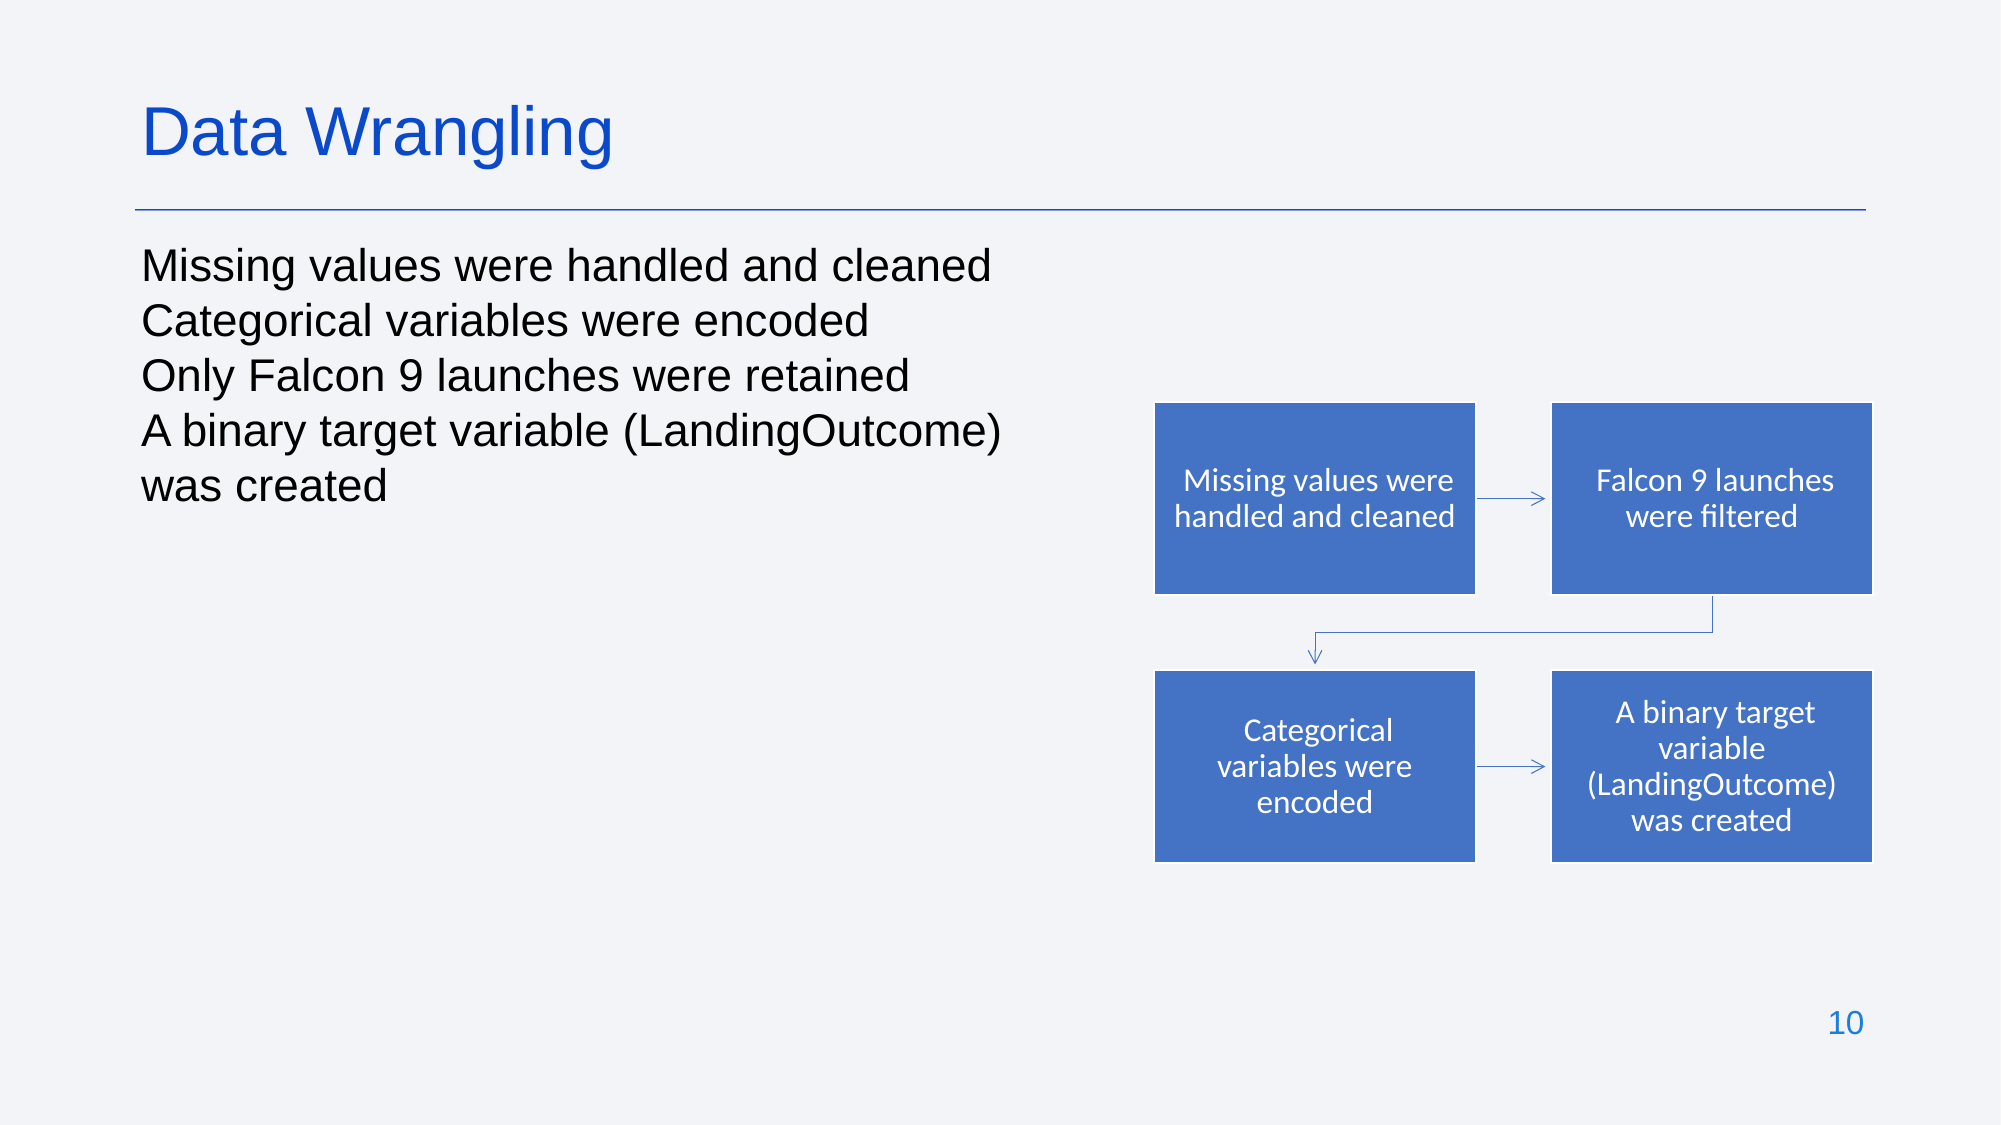

Data Wrangling
Missing values were handled and cleaned
Categorical variables were encoded
Only Falcon 9 launches were retained
A binary target variable (LandingOutcome) was created

 Missing values were handled and cleaned

 Falcon 9 launches were filtered

 Categorical variables were encoded
 A binary target variable (LandingOutcome) was created
10